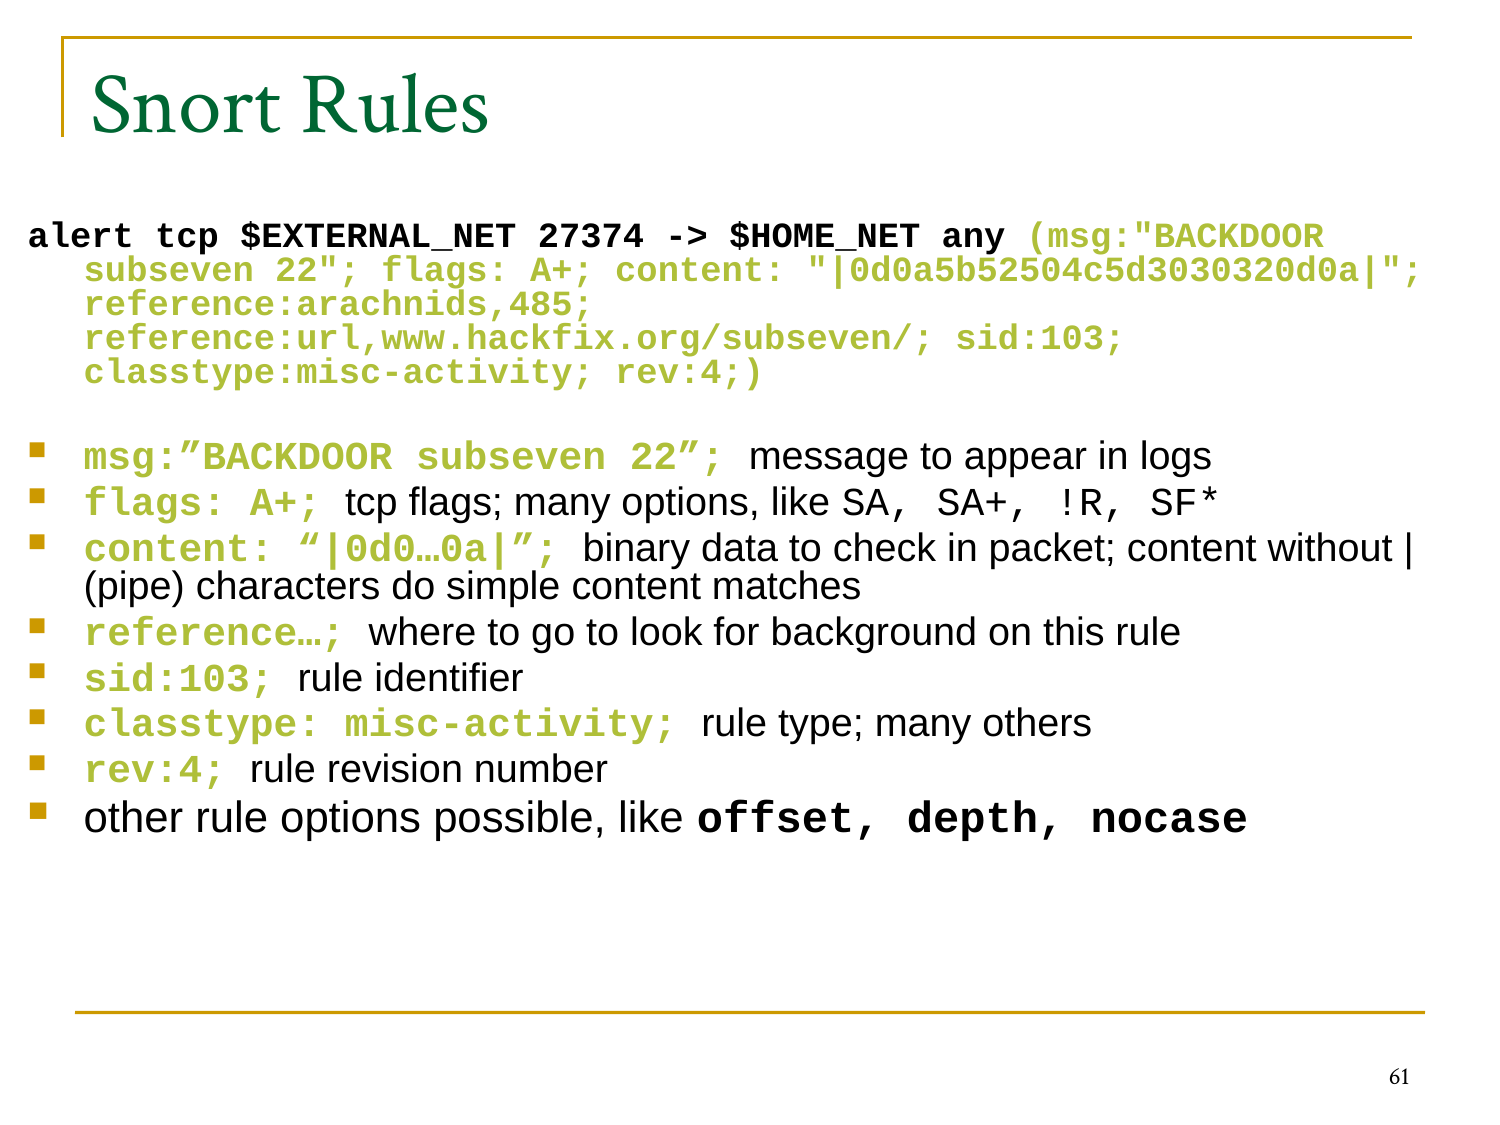

# Snort Rules
alert tcp $EXTERNAL_NET 27374 -> $HOME_NET any (msg:"BACKDOOR subseven 22"; flags: A+; content: "|0d0a5b52504c5d3030320d0a|"; reference:arachnids,485; reference:url,www.hackfix.org/subseven/; sid:103; classtype:misc-activity; rev:4;)

msg:”BACKDOOR subseven 22”; message to appear in logs
flags: A+; tcp flags; many options, like SA, SA+, !R, SF*
content: “|0d0…0a|”; binary data to check in packet; content without | (pipe) characters do simple content matches
reference…; where to go to look for background on this rule
sid:103; rule identifier
classtype: misc-activity; rule type; many others
rev:4; rule revision number
other rule options possible, like offset, depth, nocase
61